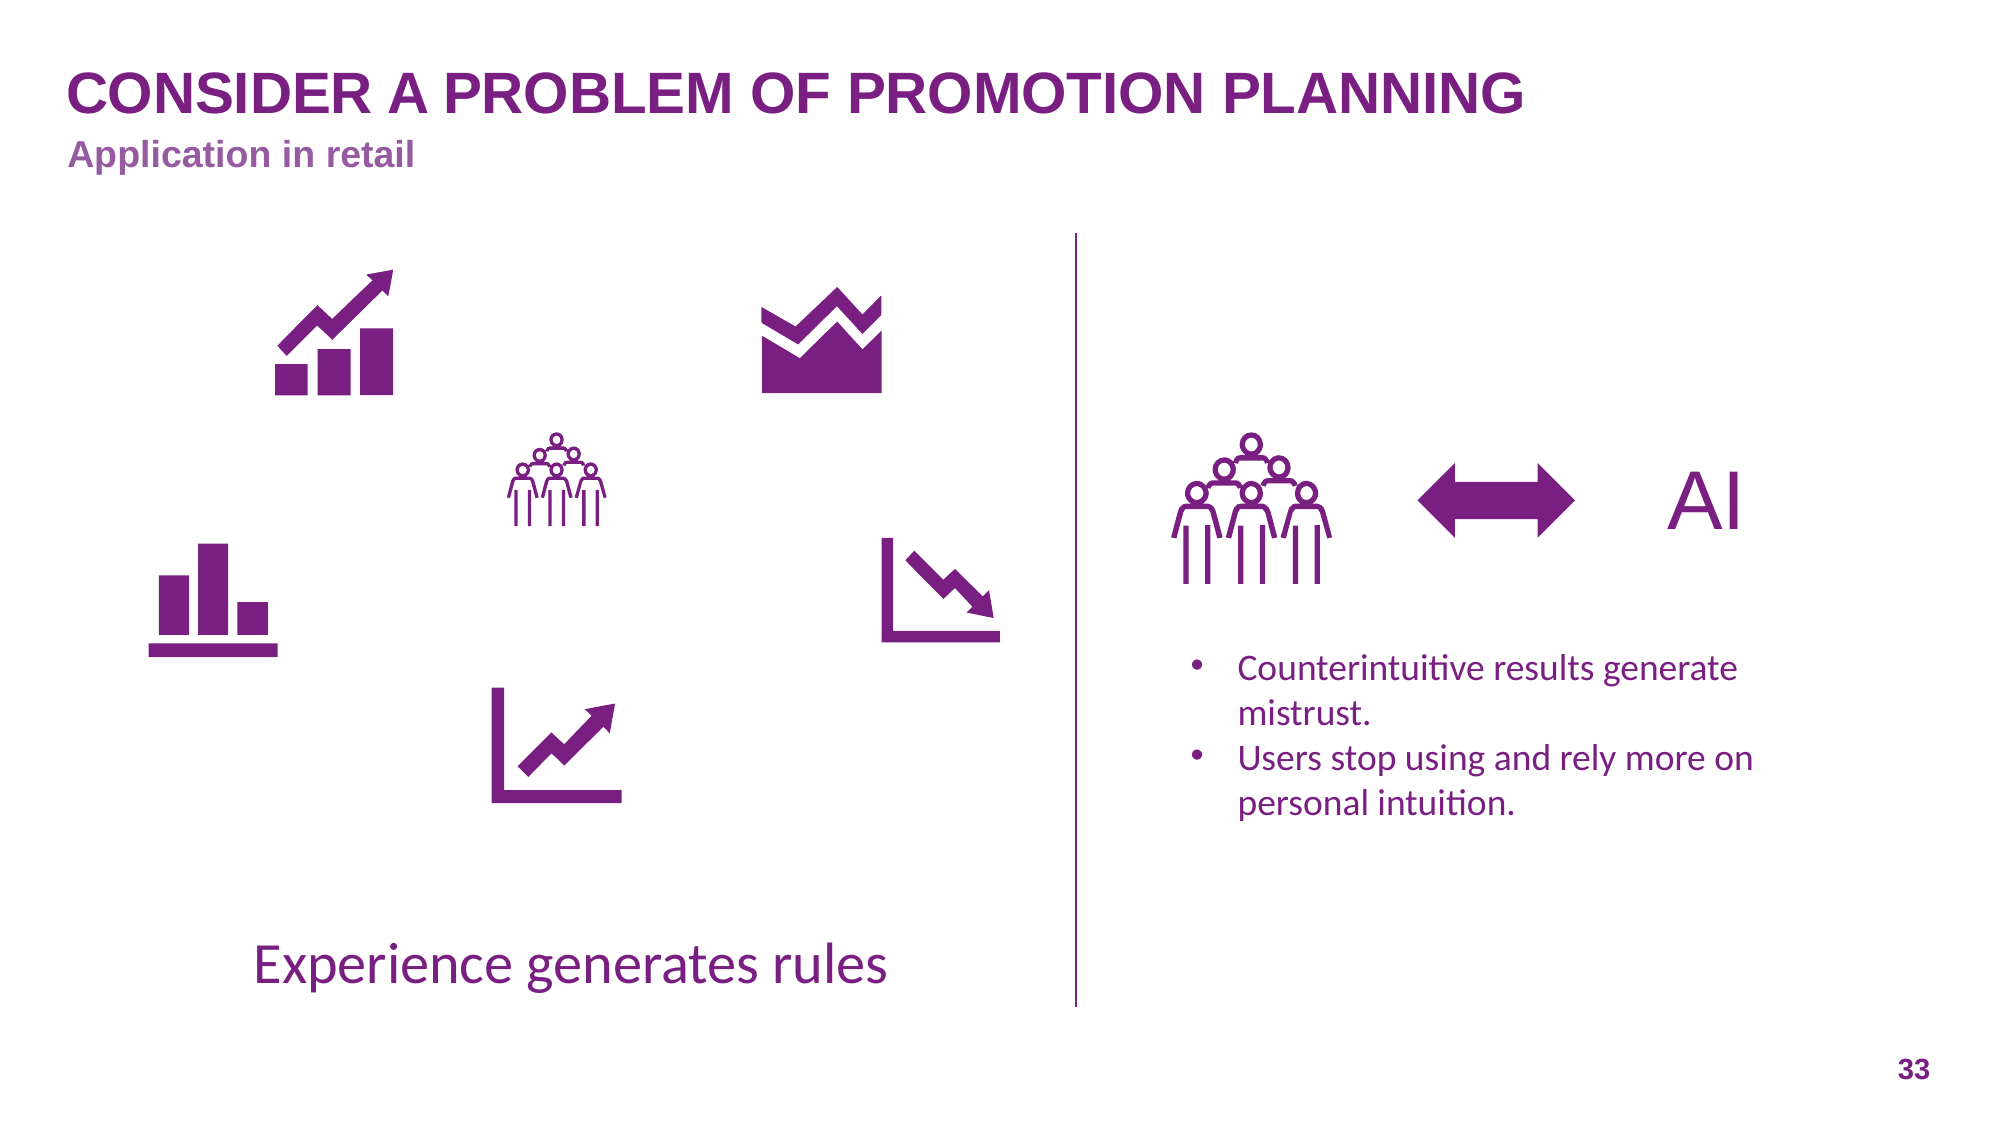

# Consider a problem of promotion planning
Application in retail

AI

Counterintuitive results generate mistrust.
Users stop using and rely more on personal intuition.

Experience generates rules
33